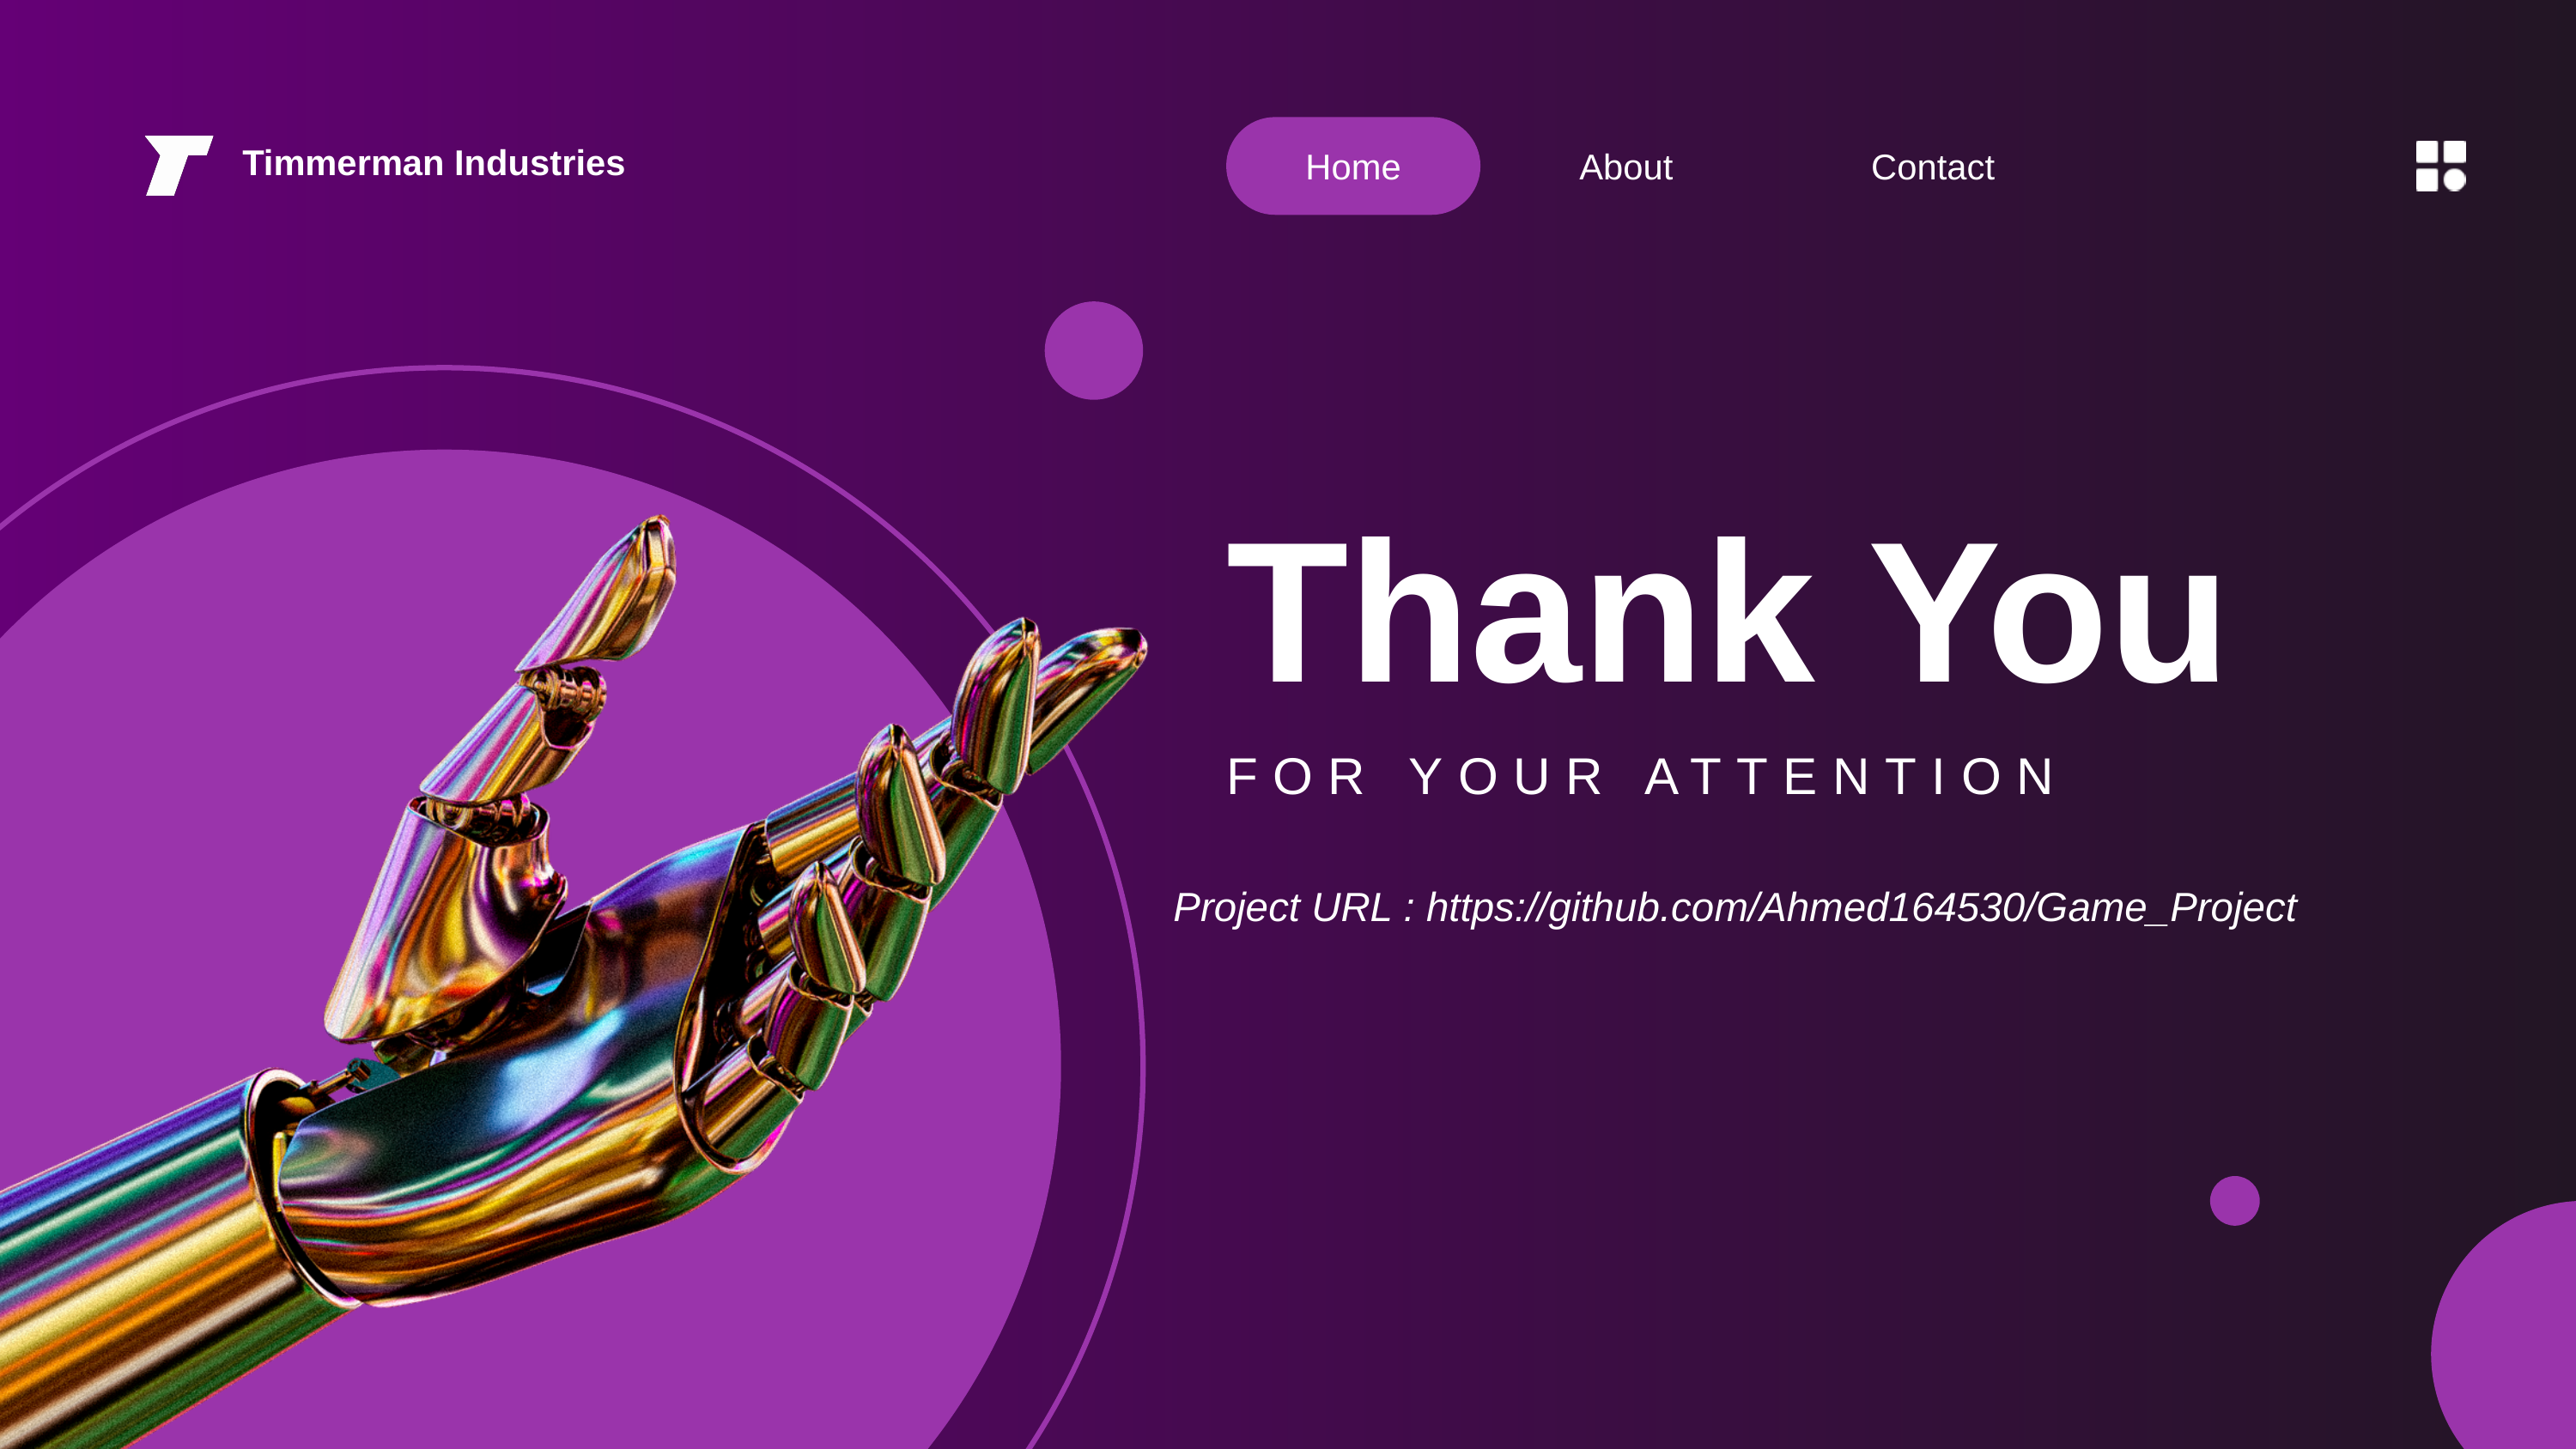

Home
About
Contact

Timmerman Industries

Thank You

FOR YOUR ATTENTION
 Project URL : https://github.com/Ahmed164530/Game_Project